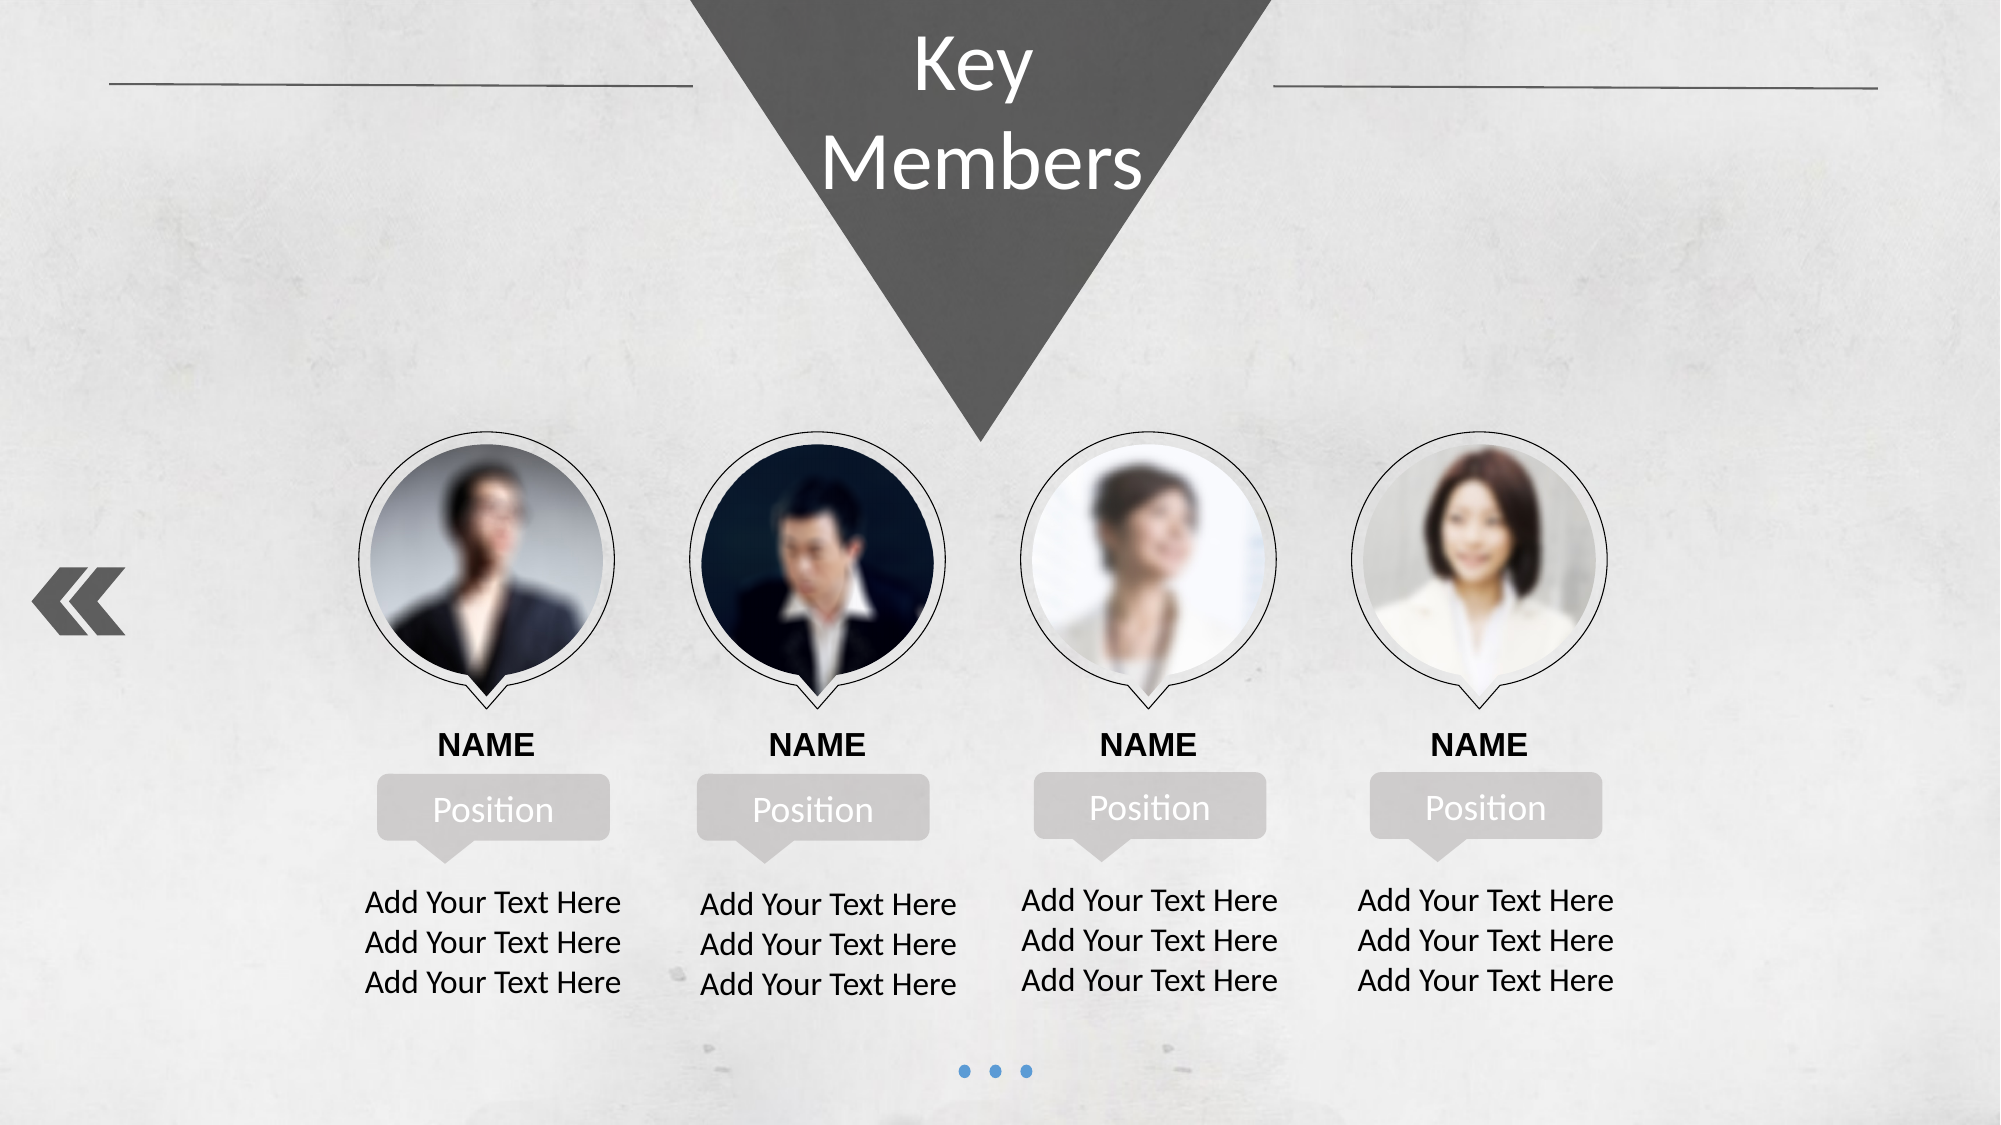

Key
Members

name
name
name
name
Position
Position
Position
Position
Add Your Text Here
Add Your Text Here
Add Your Text Here

Add Your Text Here
Add Your Text Here
Add Your Text Here

Add Your Text Here
Add Your Text Here
Add Your Text Here

Add Your Text Here
Add Your Text Here
Add Your Text Here